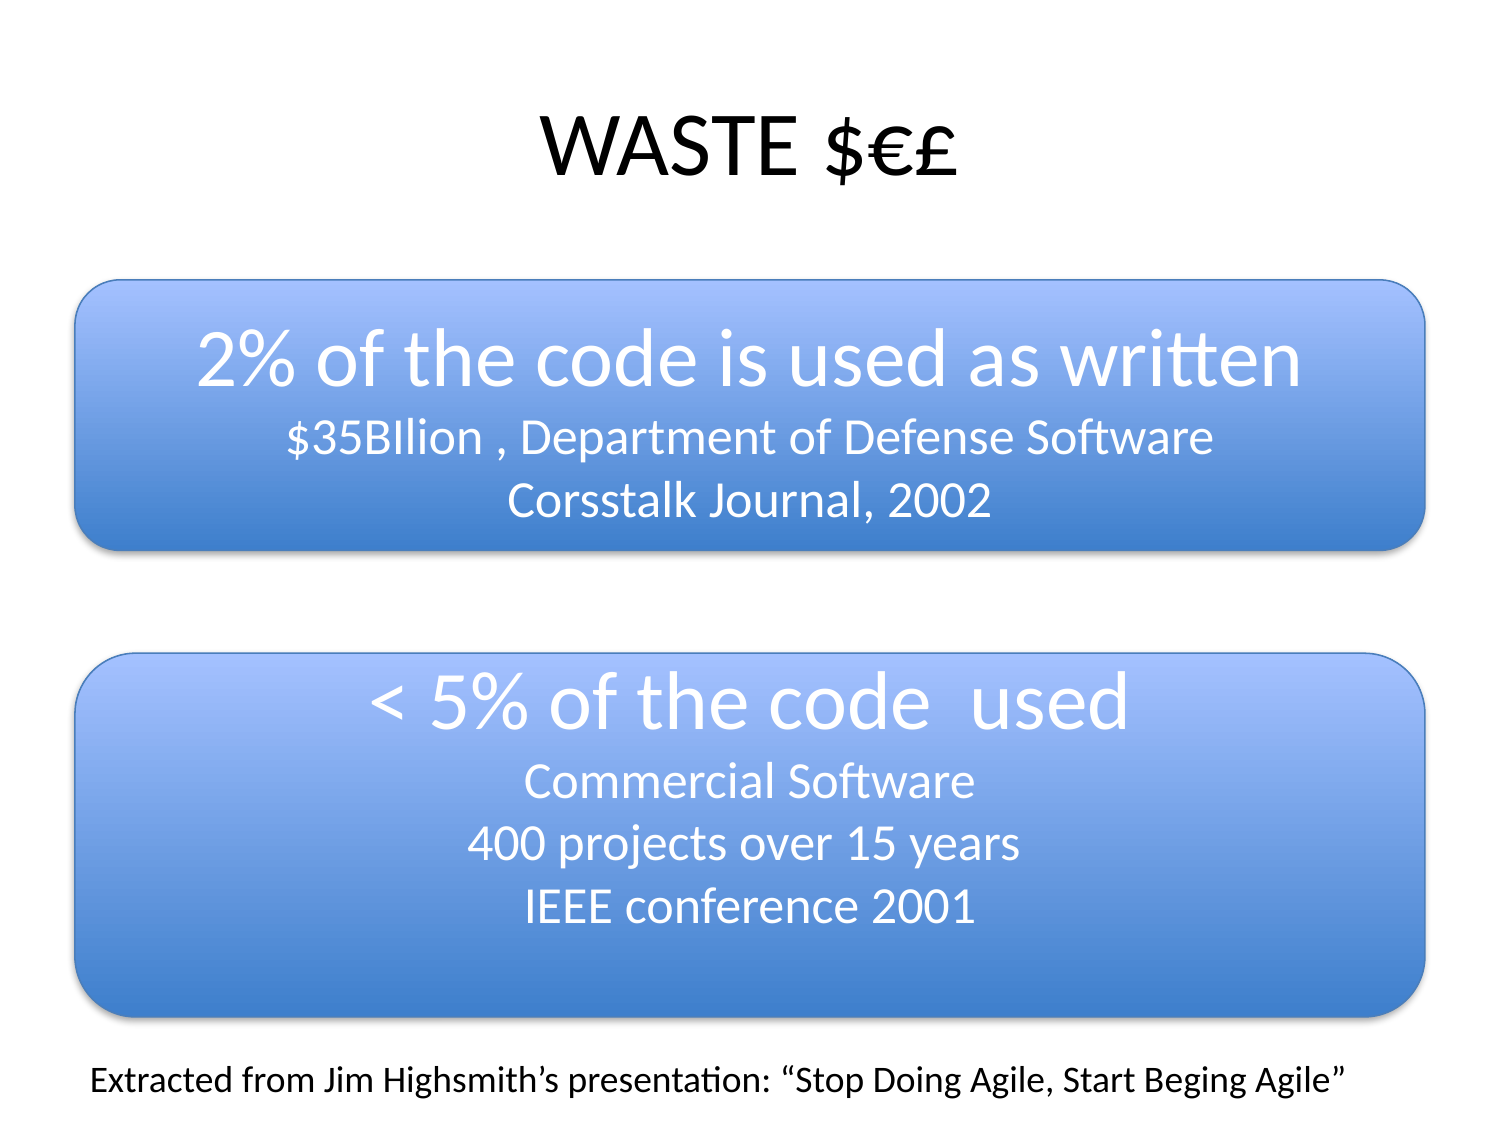

# WASTE $€£
2% of the code is used as written
$35BIlion , Department of Defense Software
Corsstalk Journal, 2002
< 5% of the code  used
Commercial Software
400 projects over 15 years
IEEE conference 2001

Extracted from Jim Highsmith’s presentation: “Stop Doing Agile, Start Beging Agile”